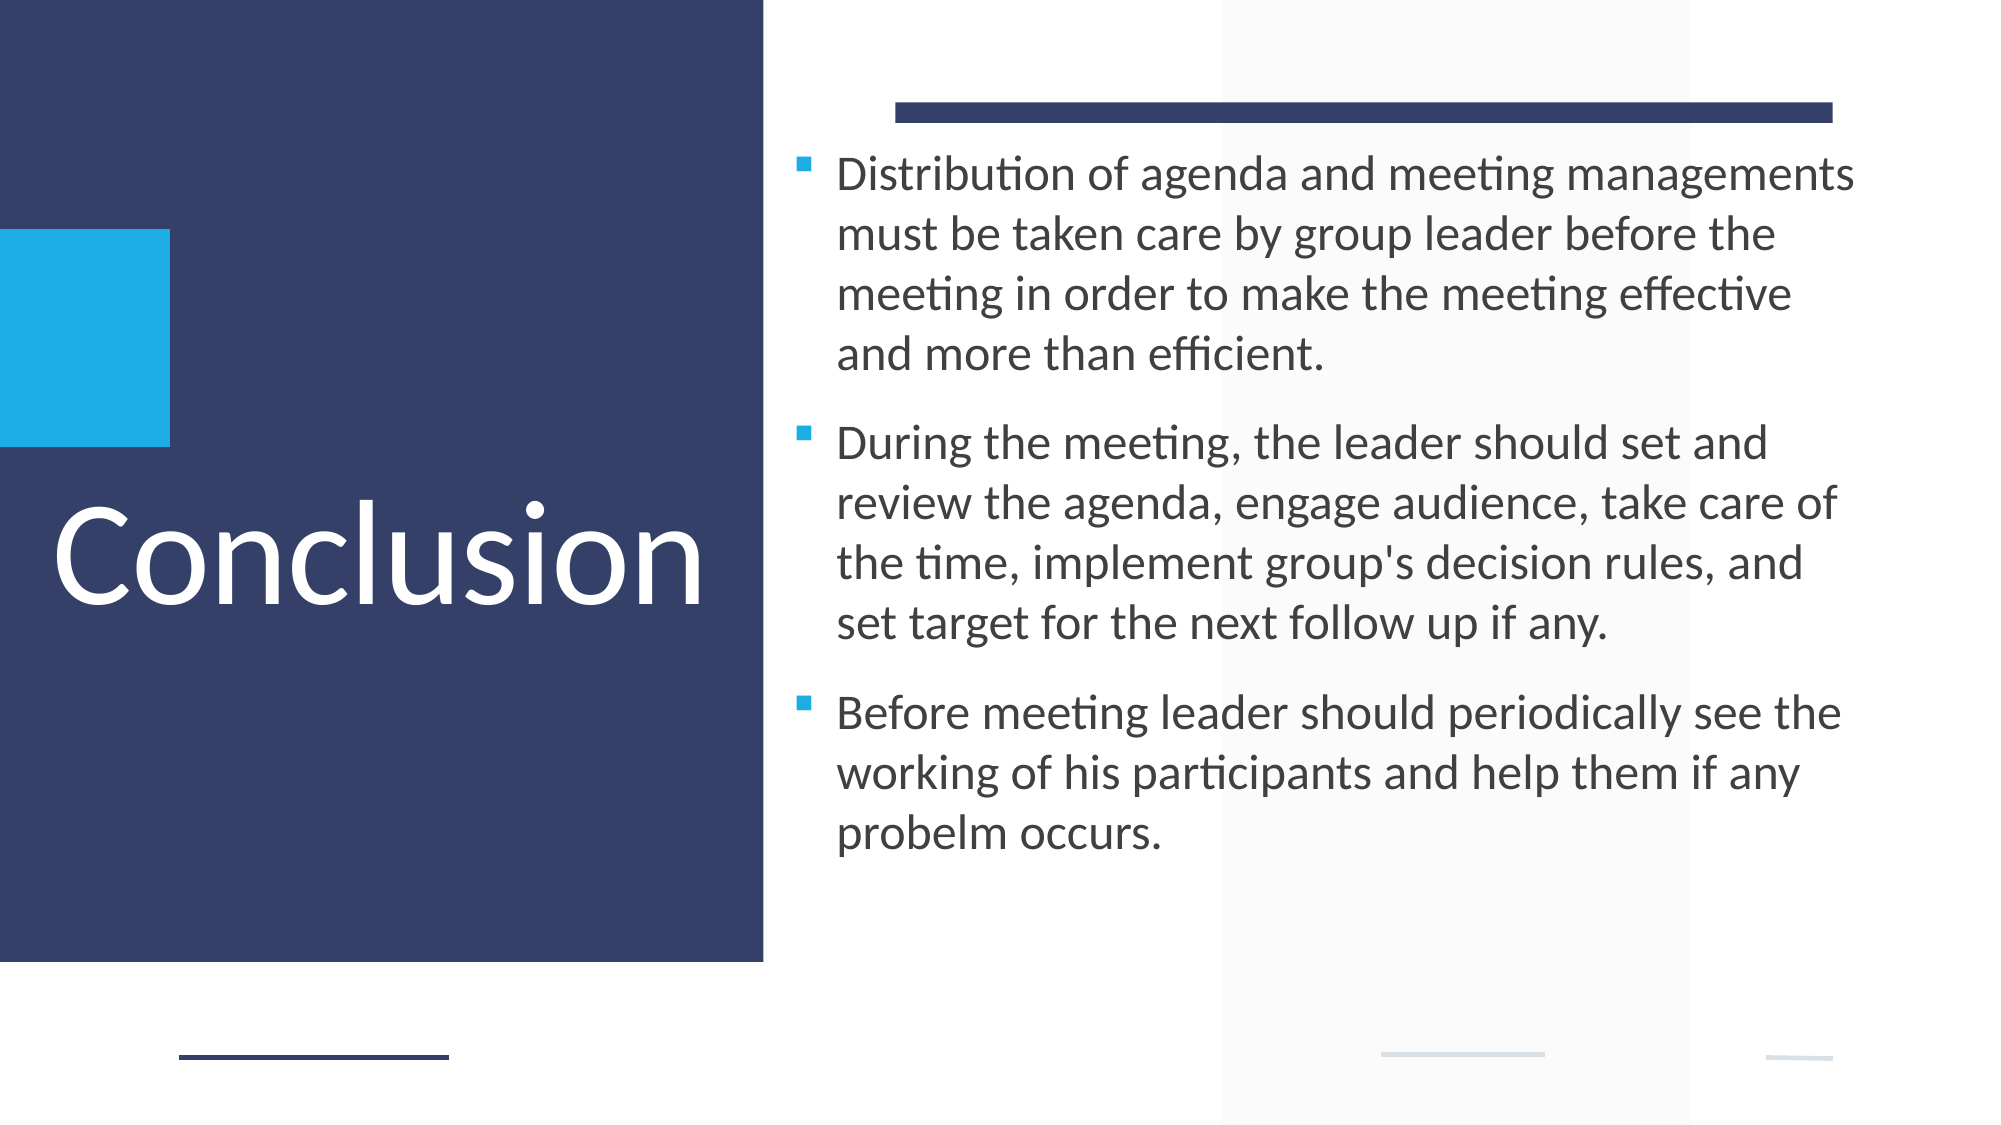

Distribution of agenda and meeting managements must be taken care by group leader before the meeting in order to make the meeting effective and more than efficient.
During the meeting, the leader should set and review the agenda, engage audience, take care of the time, implement group's decision rules, and set target for the next follow up if any.
Before meeting leader should periodically see the working of his participants and help them if any probelm occurs.
# Conclusion